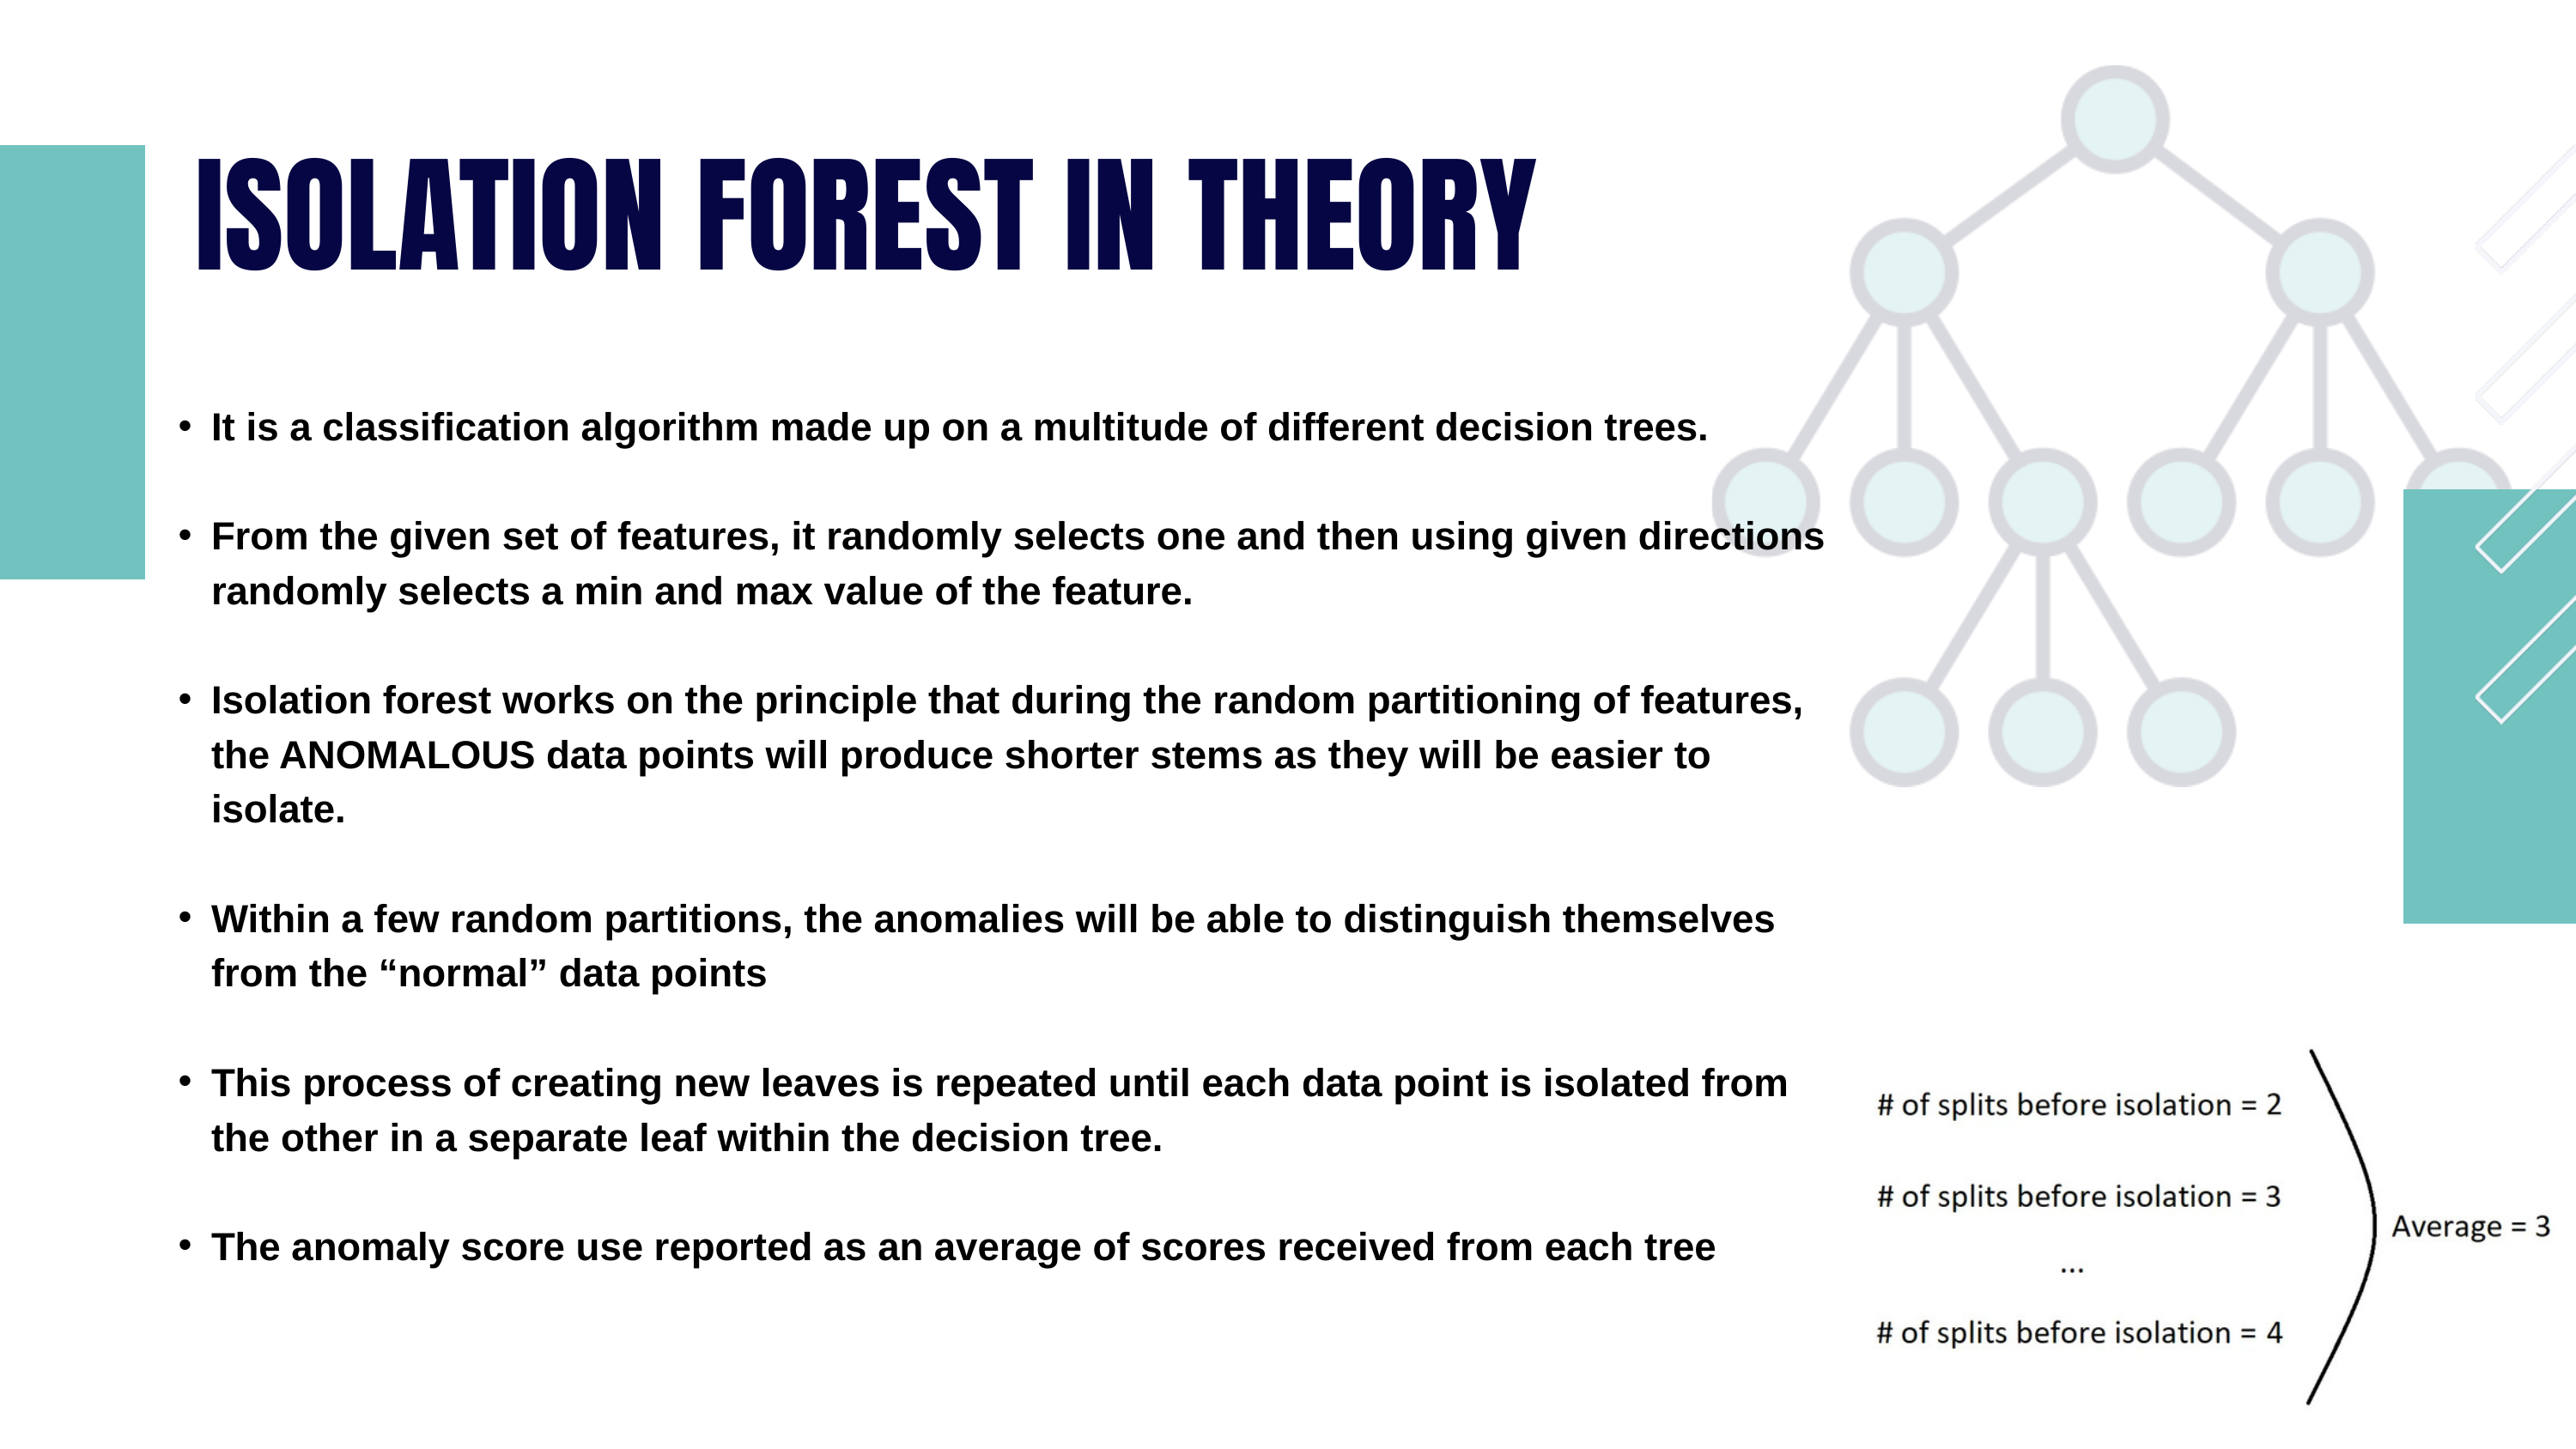

ISOLATION FOREST IN THEORY

It is a classification algorithm made up on a multitude of different decision trees.

From the given set of features, it randomly selects one and then using given directions randomly selects a min and max value of the feature.

Isolation forest works on the principle that during the random partitioning of features, the ANOMALOUS data points will produce shorter stems as they will be easier to isolate.

Within a few random partitions, the anomalies will be able to distinguish themselves from the “normal” data points

This process of creating new leaves is repeated until each data point is isolated from the other in a separate leaf within the decision tree.

The anomaly score use reported as an average of scores received from each tree